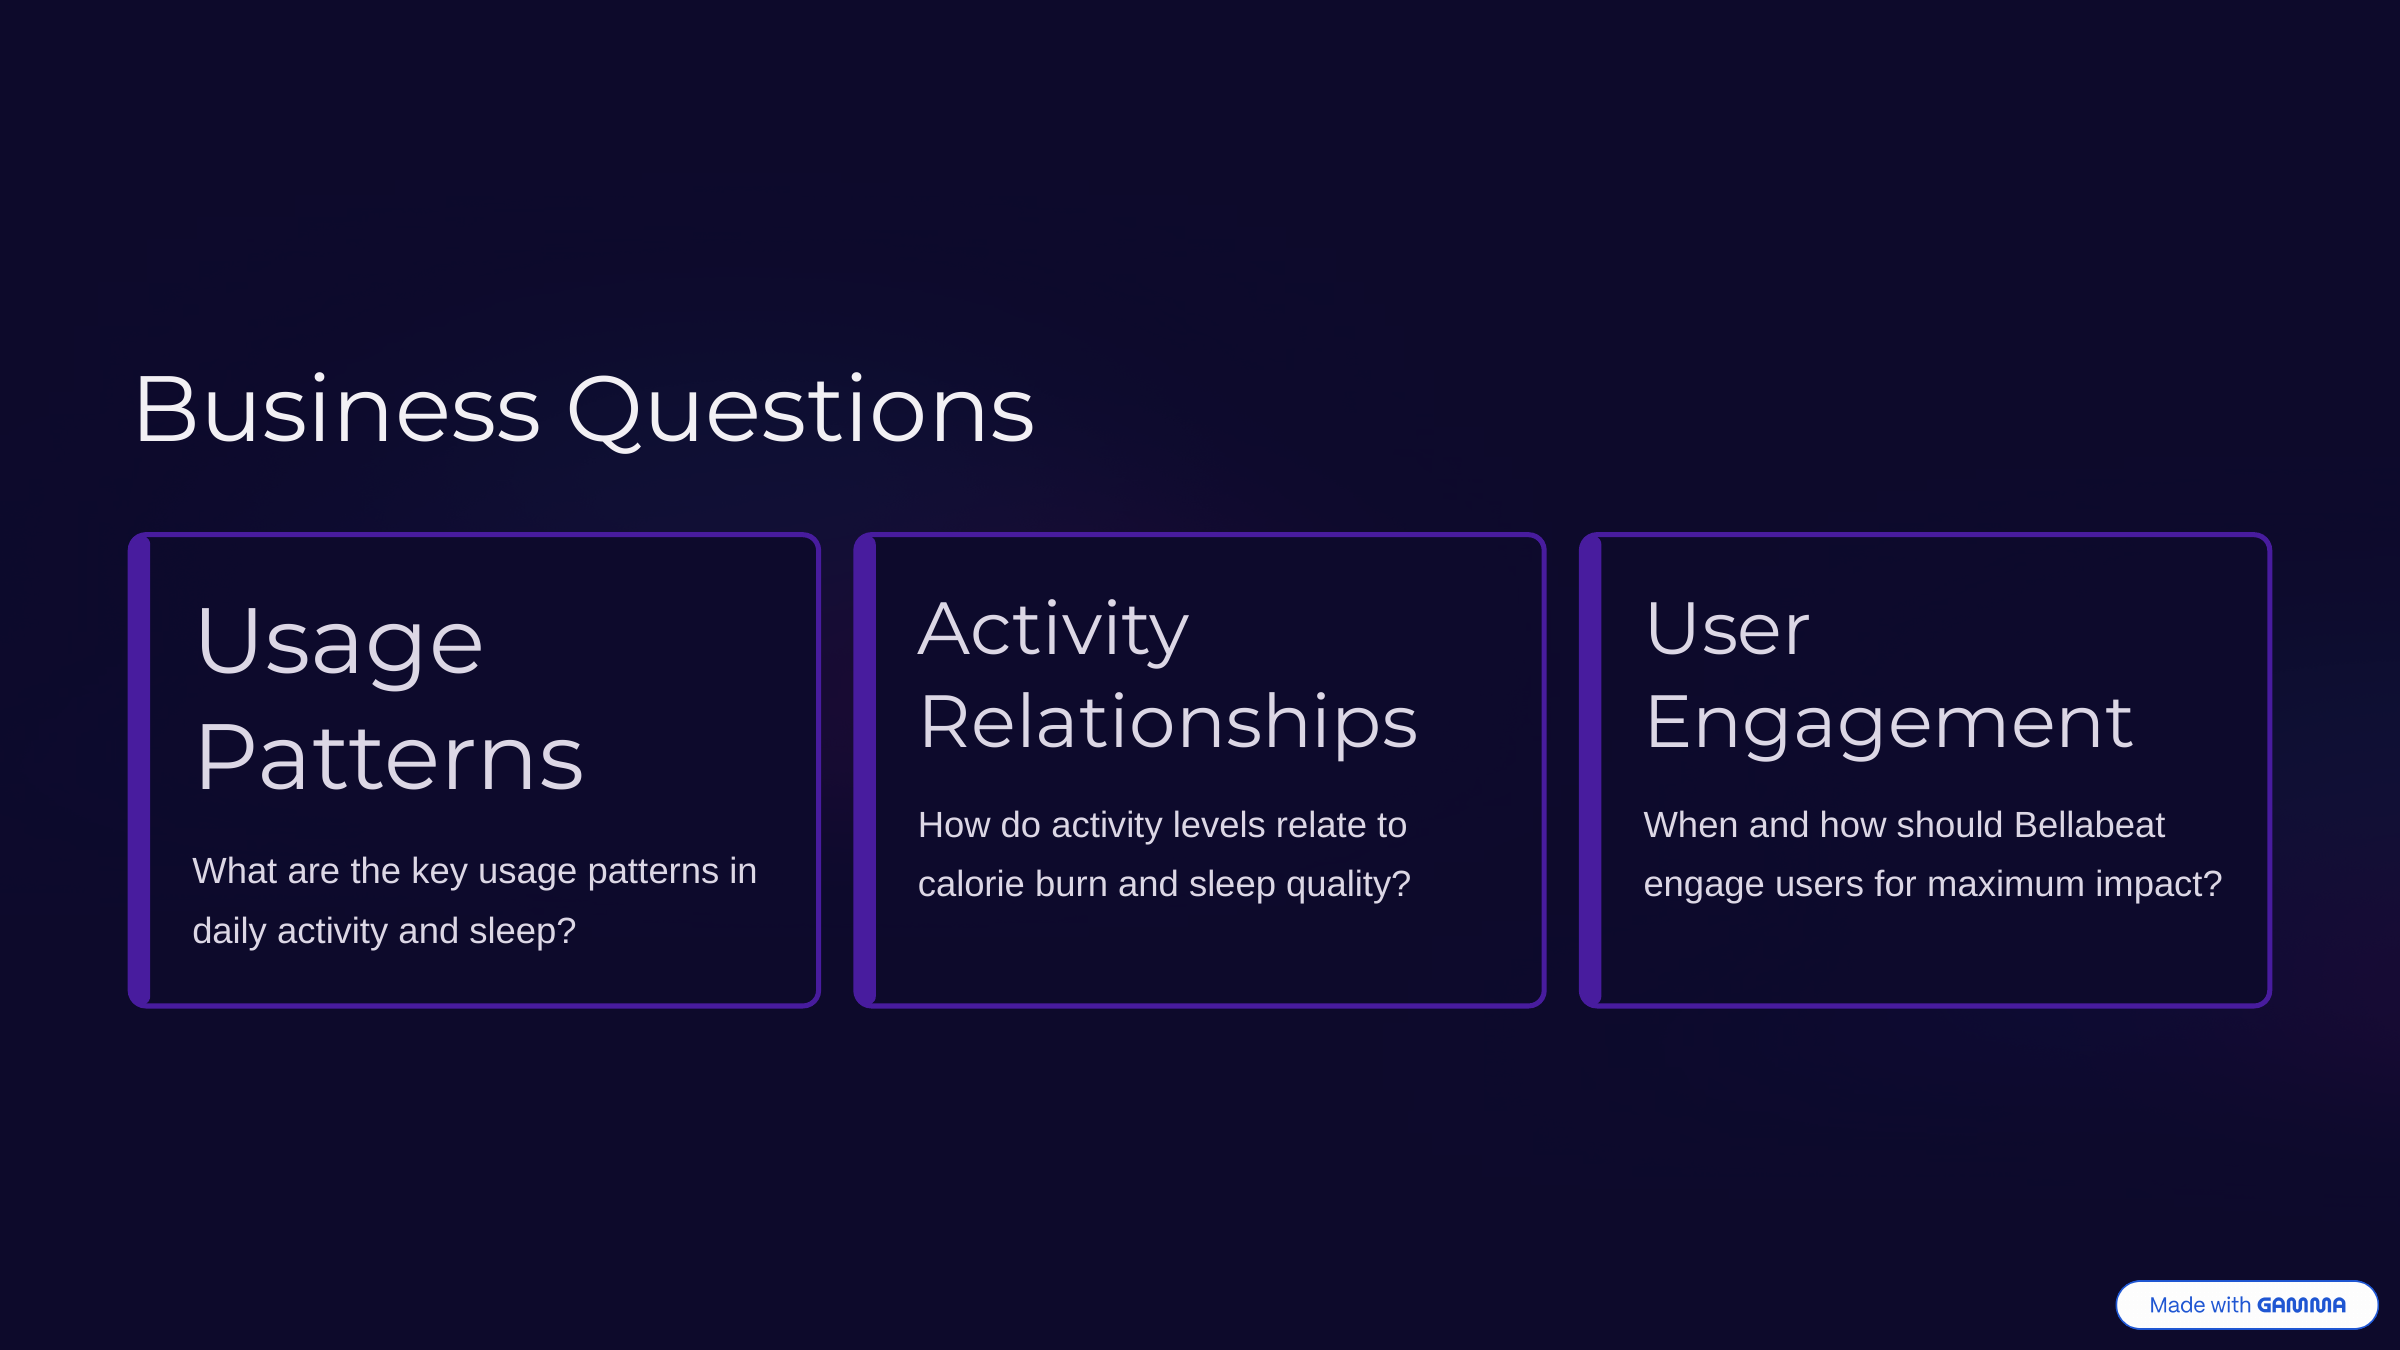

Business Questions

Usage Patterns
Activity Relationships
User Engagement
How do activity levels relate to calorie burn and sleep quality?
When and how should Bellabeat engage users for maximum impact?
What are the key usage patterns in daily activity and sleep?